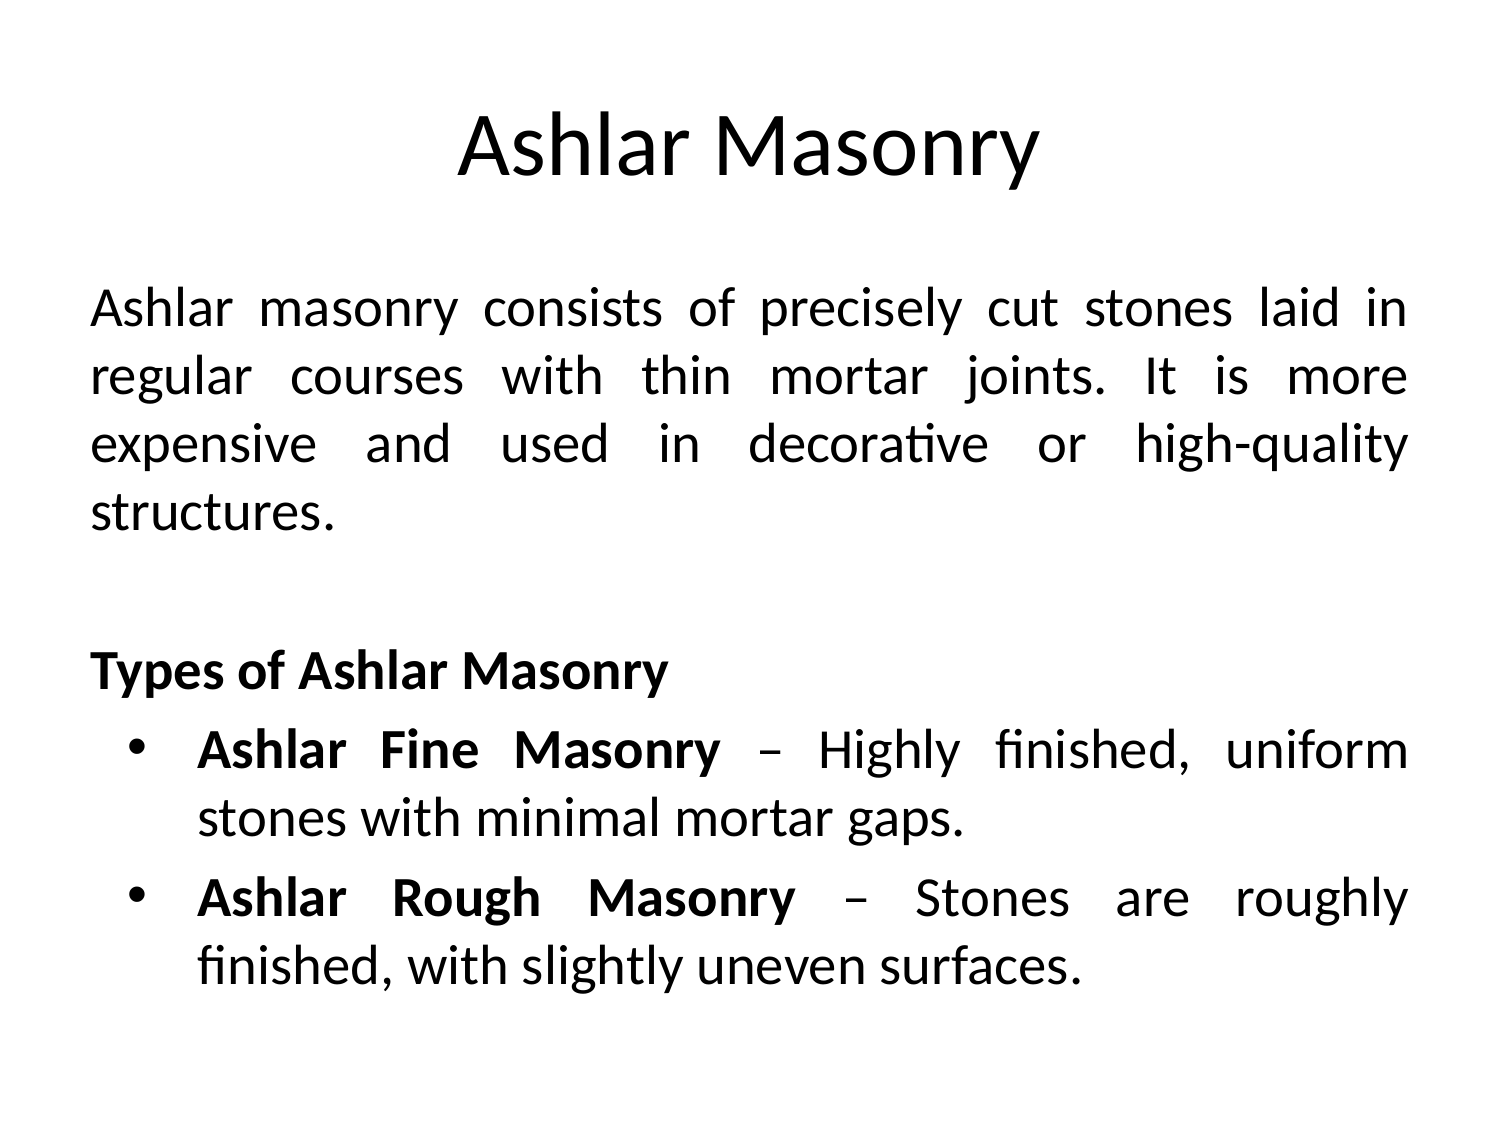

# Ashlar Masonry
Ashlar masonry consists of precisely cut stones laid in regular courses with thin mortar joints. It is more expensive and used in decorative or high-quality structures.

Types of Ashlar Masonry
Ashlar Fine Masonry – Highly finished, uniform stones with minimal mortar gaps.
Ashlar Rough Masonry – Stones are roughly finished, with slightly uneven surfaces.